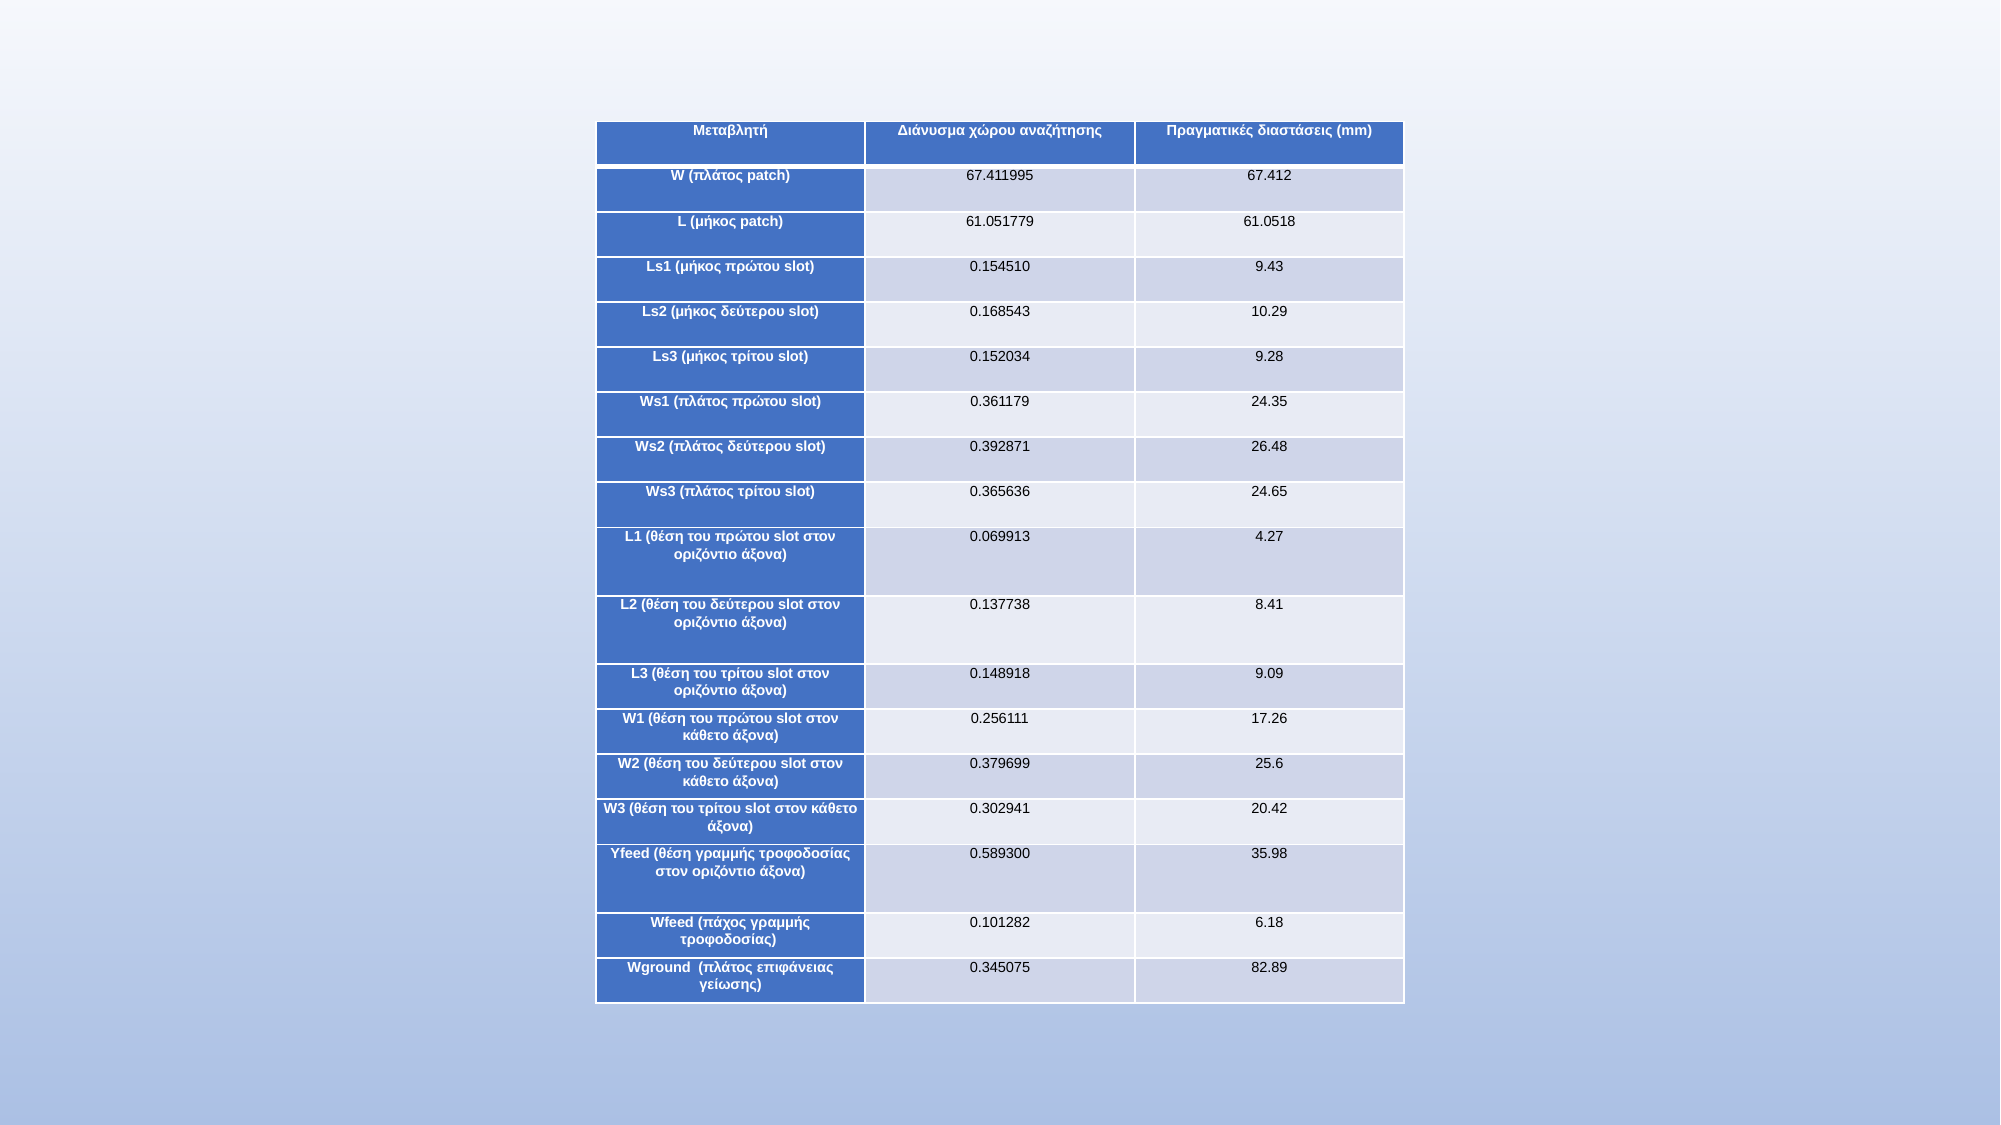

| Μεταβλητή | Διάνυσμα χώρου αναζήτησης | Πραγματικές διαστάσεις (mm) |
| --- | --- | --- |
| W (πλάτος patch) | 67.411995 | 67.412 |
| L (μήκος patch) | 61.051779 | 61.0518 |
| Ls1 (μήκος πρώτου slot) | 0.154510 | 9.43 |
| Ls2 (μήκος δεύτερου slot) | 0.168543 | 10.29 |
| Ls3 (μήκος τρίτου slot) | 0.152034 | 9.28 |
| Ws1 (πλάτος πρώτου slot) | 0.361179 | 24.35 |
| Ws2 (πλάτος δεύτερου slot) | 0.392871 | 26.48 |
| Ws3 (πλάτος τρίτου slot) | 0.365636 | 24.65 |
| L1 (θέση του πρώτου slot στον οριζόντιο άξονα) | 0.069913 | 4.27 |
| L2 (θέση του δεύτερου slot στον οριζόντιο άξονα) | 0.137738 | 8.41 |
| L3 (θέση του τρίτου slot στον οριζόντιο άξονα) | 0.148918 | 9.09 |
| W1 (θέση του πρώτου slot στον κάθετο άξονα) | 0.256111 | 17.26 |
| W2 (θέση του δεύτερου slot στον κάθετο άξονα) | 0.379699 | 25.6 |
| W3 (θέση του τρίτου slot στον κάθετο άξονα) | 0.302941 | 20.42 |
| Yfeed (θέση γραμμής τροφοδοσίας στον οριζόντιο άξονα) | 0.589300 | 35.98 |
| Wfeed (πάχος γραμμής τροφοδοσίας) | 0.101282 | 6.18 |
| Wground (πλάτος επιφάνειας γείωσης) | 0.345075 | 82.89 |